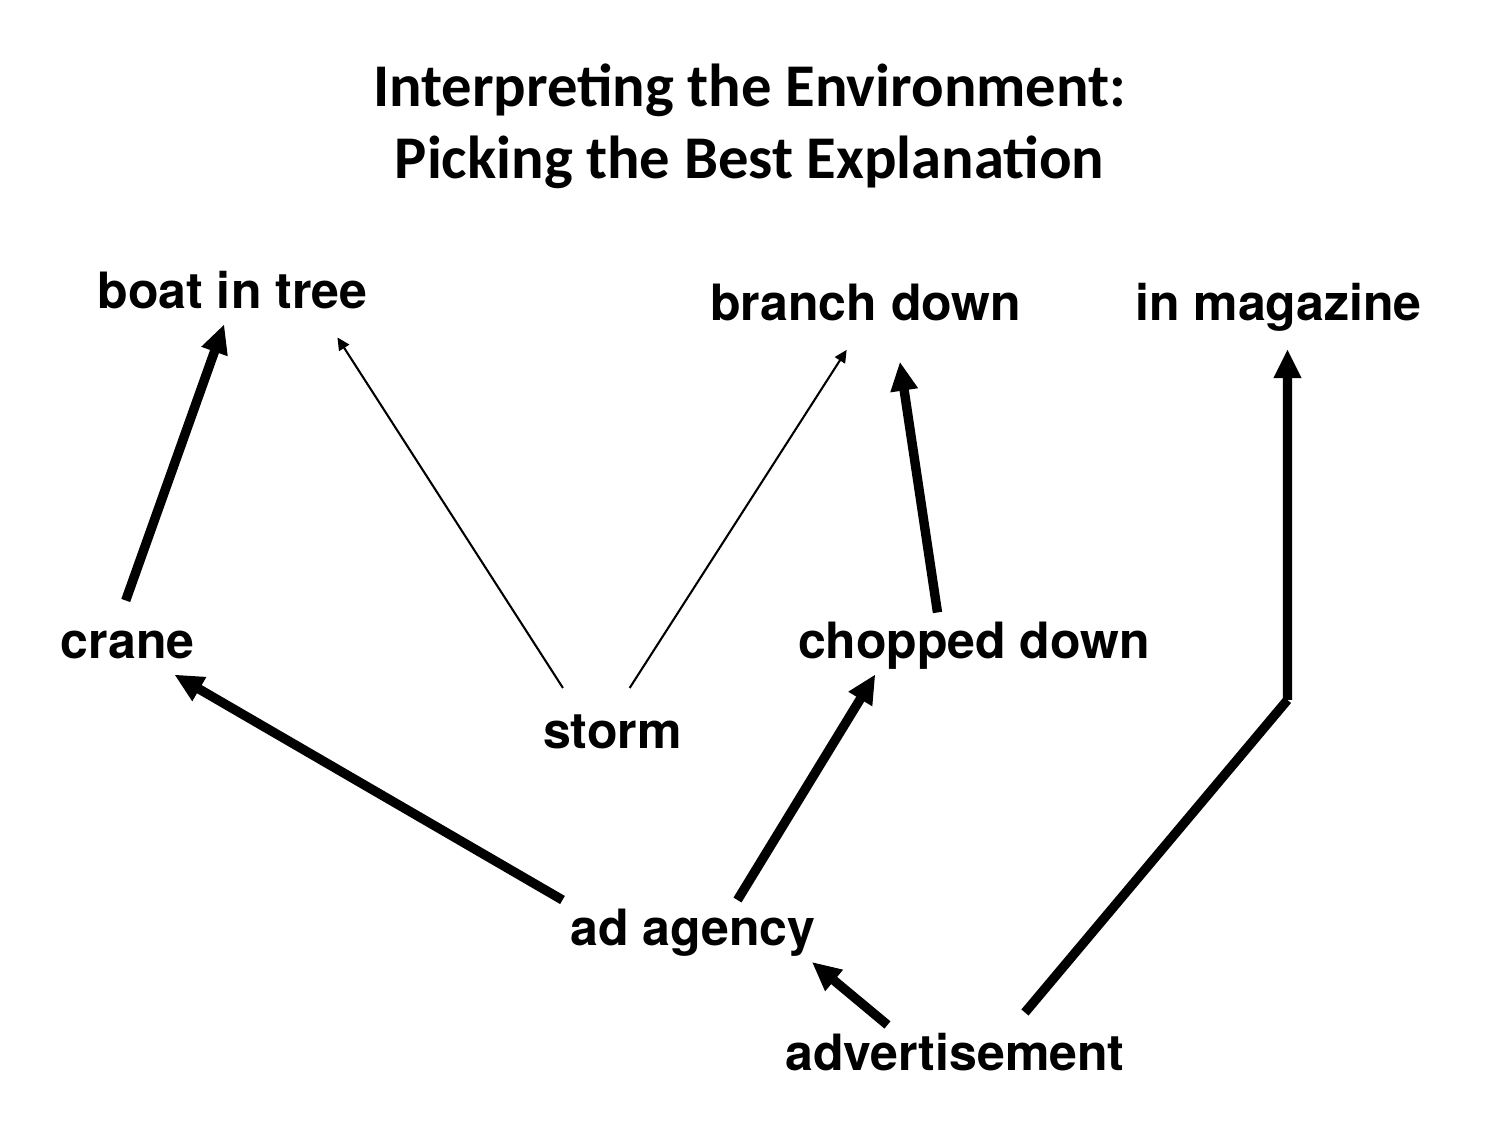

# Interpreting the Environment: Picking the Best Explanation
boat in tree
branch down
in magazine

chopped down
crane

storm
ad agency

advertisement